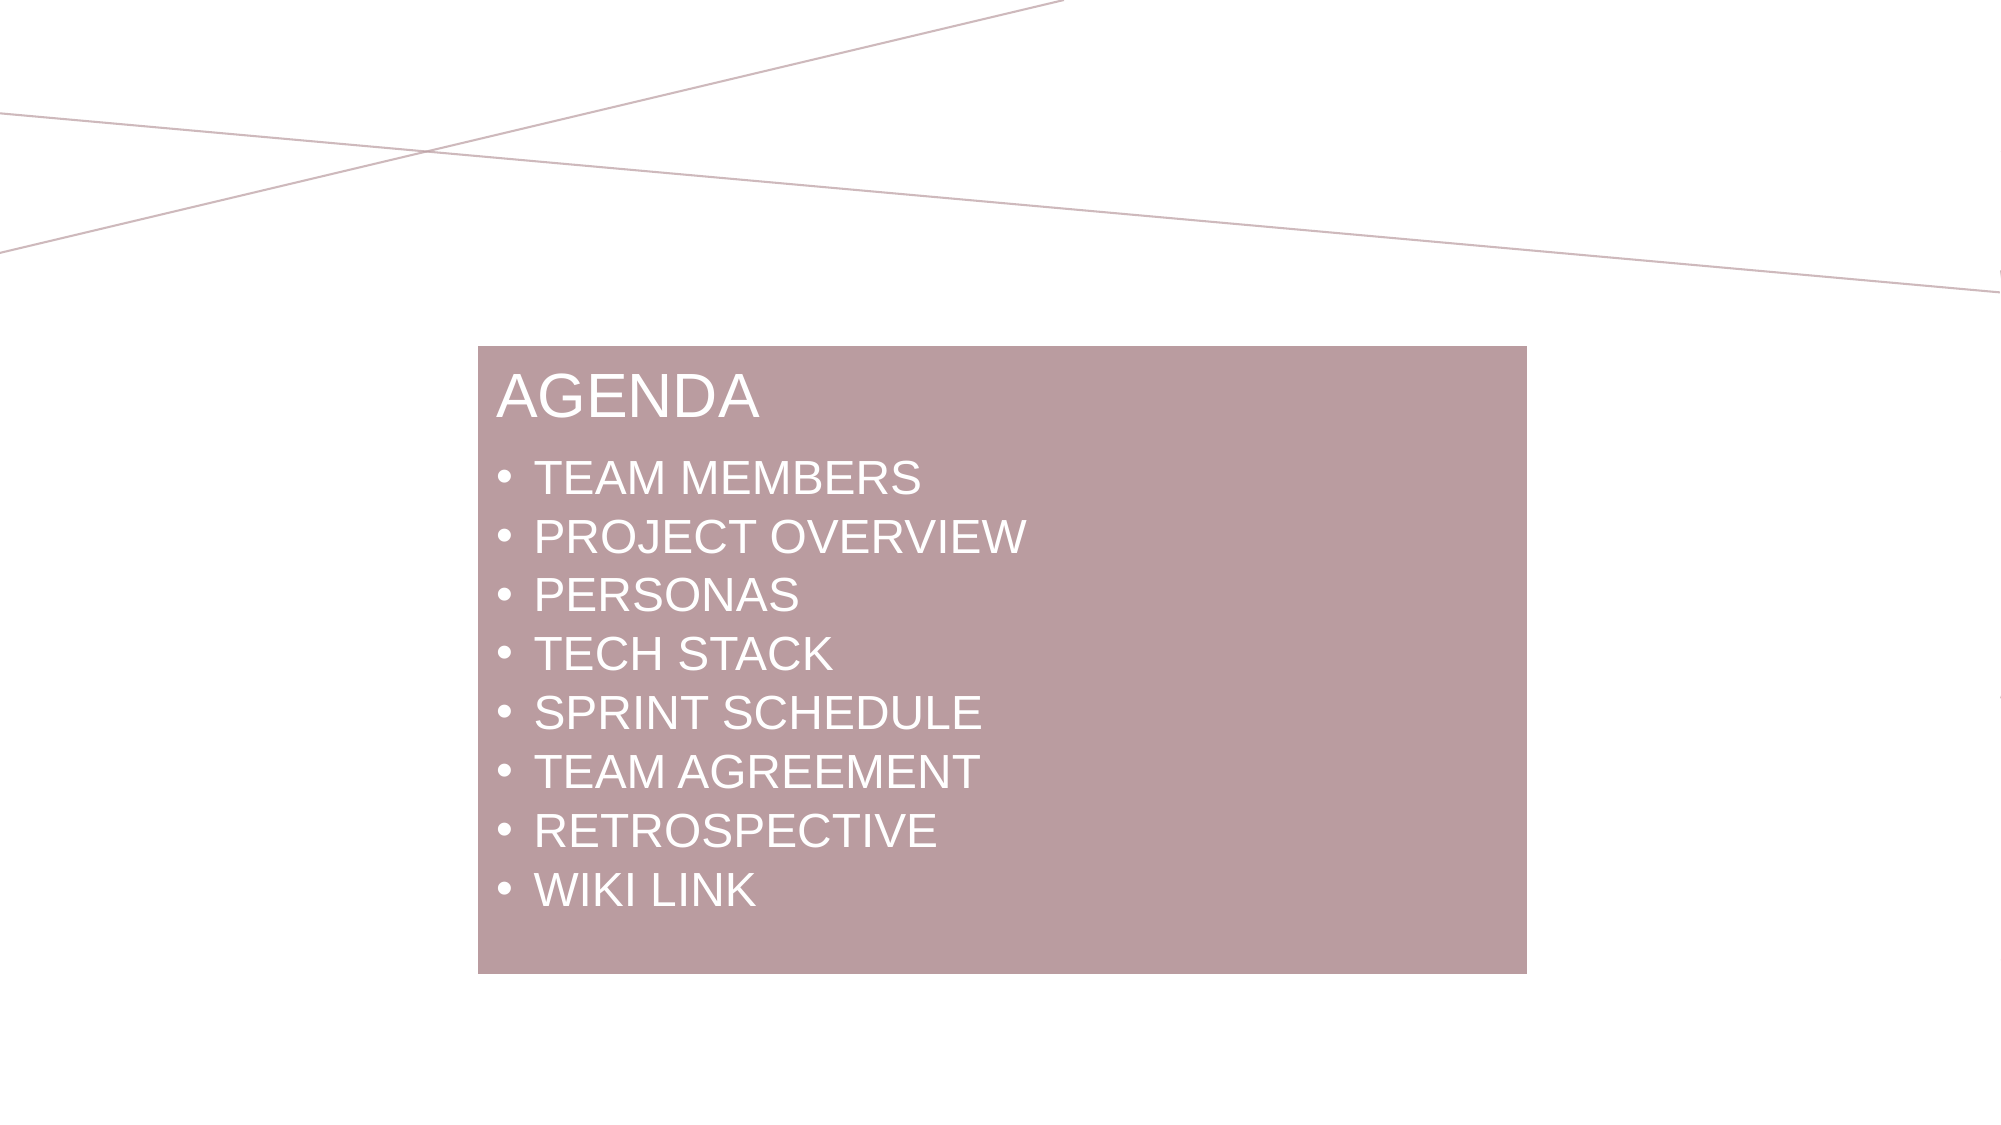

AGENDA
TEAM MEMBERS
PROJECT OVERVIEW
PERSONAS
TECH STACK
SPRINT SCHEDULE
TEAM AGREEMENT
RETROSPECTIVE
WIKI LINK